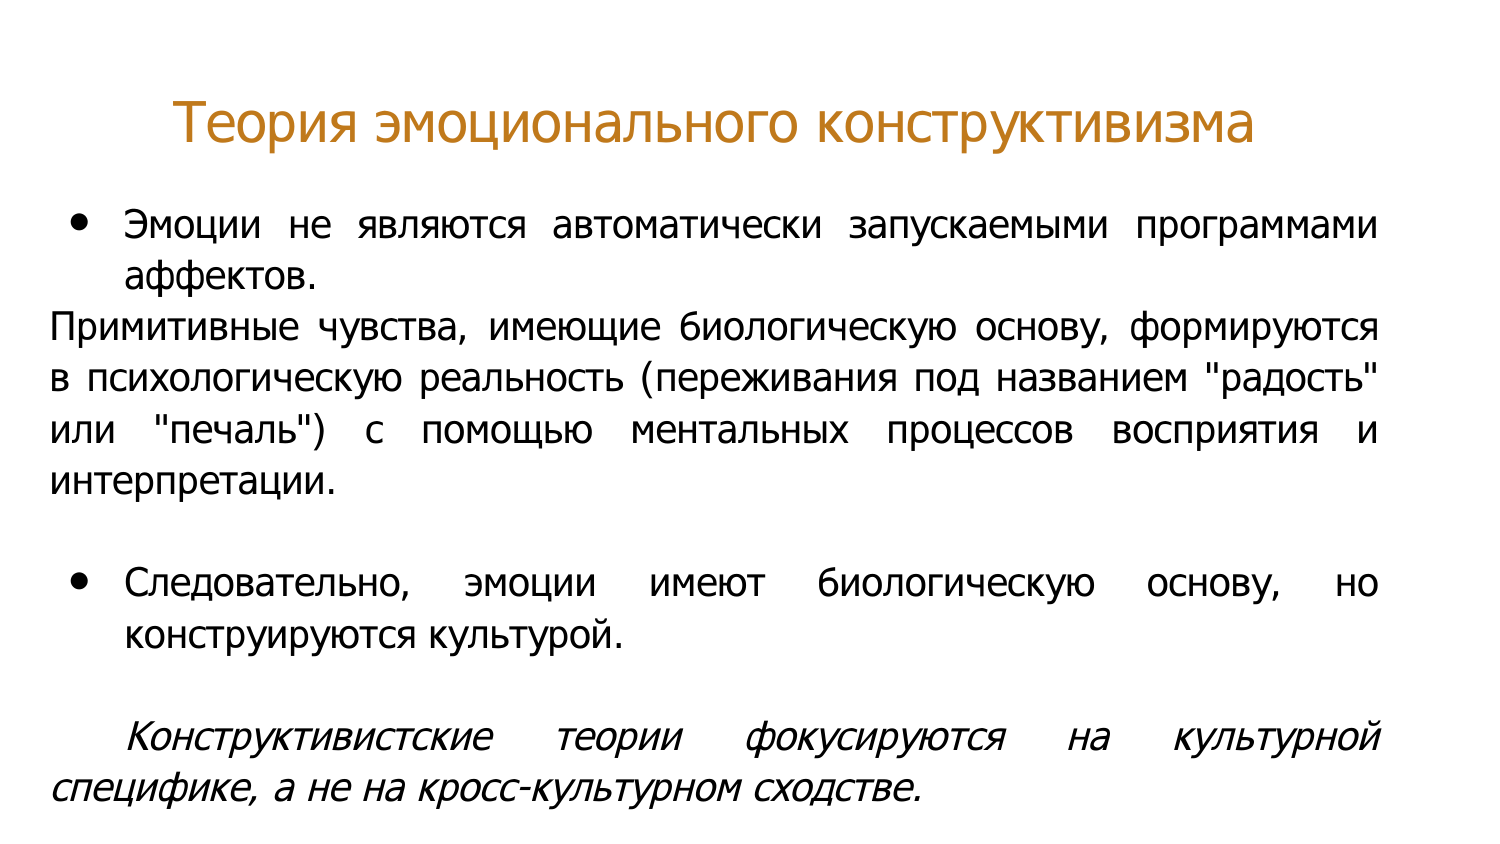

# Теория эмоционального конструктивизма
Эмоции не являются автоматически запускаемыми программами аффектов.
Примитивные чувства, имеющие биологическую основу, формируются в психологическую реальность (переживания под названием "радость" или "печаль") с помощью ментальных процессов восприятия и интерпретации.

Следовательно, эмоции имеют биологическую основу, но конструируются культурой.

Конструктивистские теории фокусируются на культурной специфике, а не на кросс-культурном сходстве.